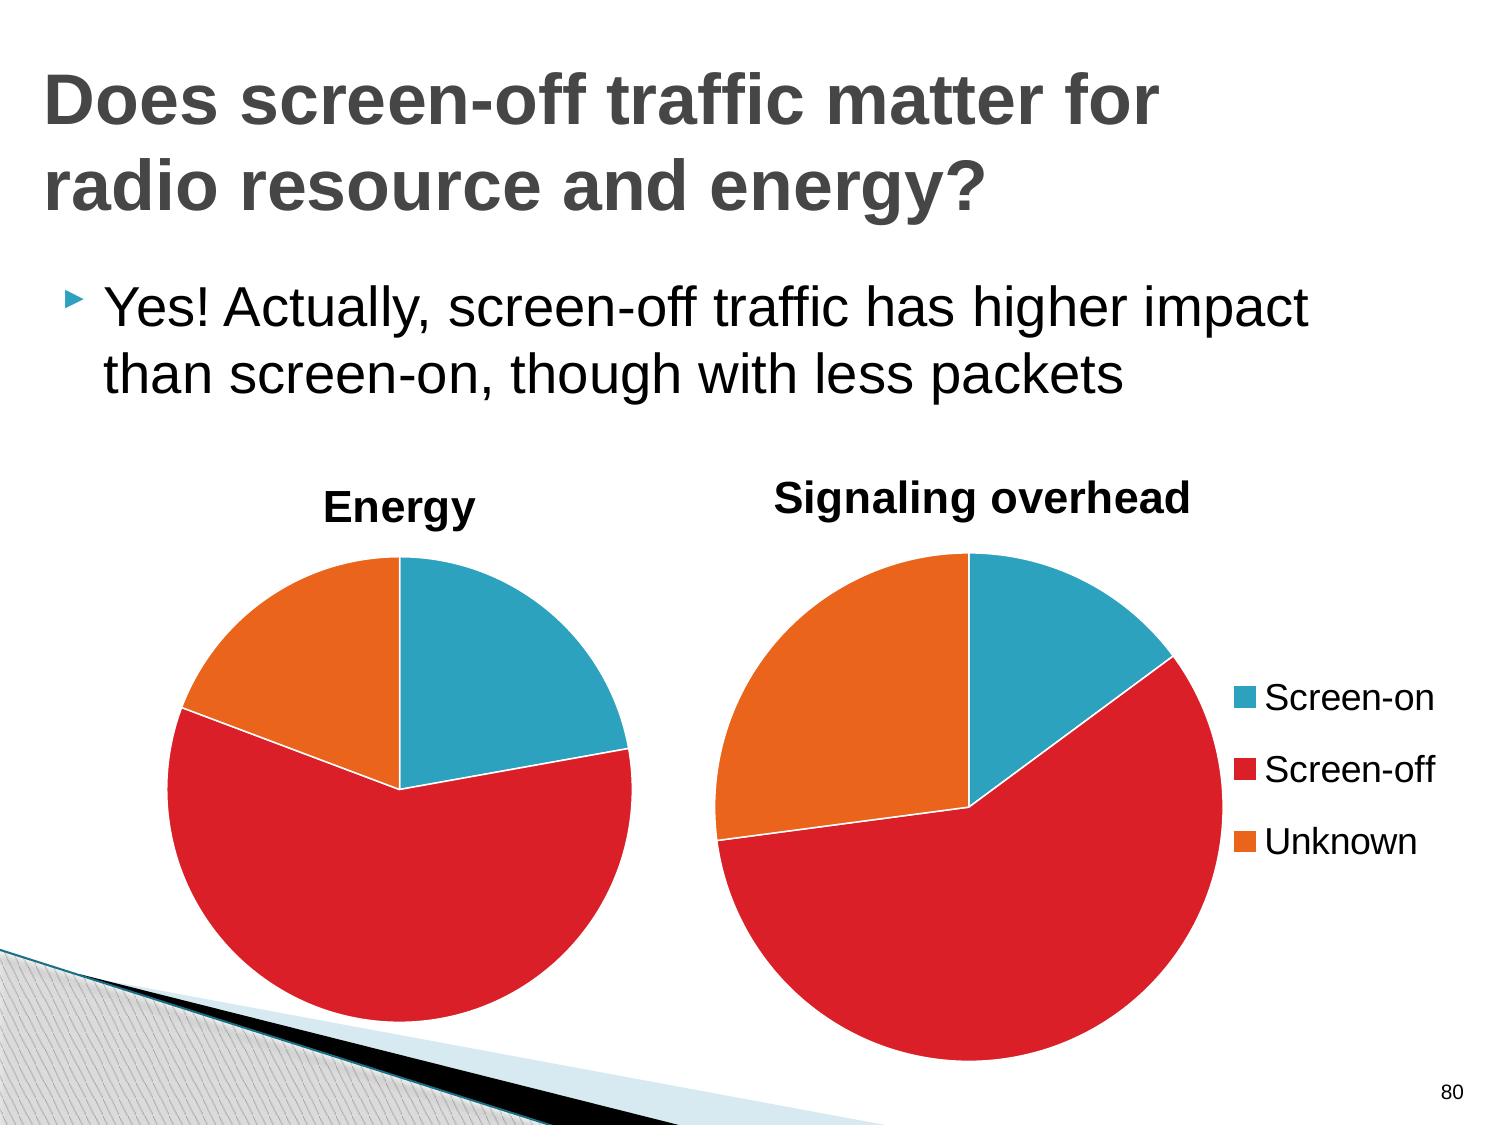

# Does screen-off traffic matter for radio resource and energy?
Yes! Actually, screen-off traffic has higher impact than screen-on, though with less packets

### Chart: Signaling overhead

| Category | Energy |
|---|---|
| Screen-on | 0.1487 |
| Screen-off | 0.5803 |
| Unknown | 0.271 |

### Chart:

| Category | Energy |
|---|---|
| Screen-on | 0.2218 |
| Screen-off | 0.5855 |
| Unknown | 0.1927 |
80